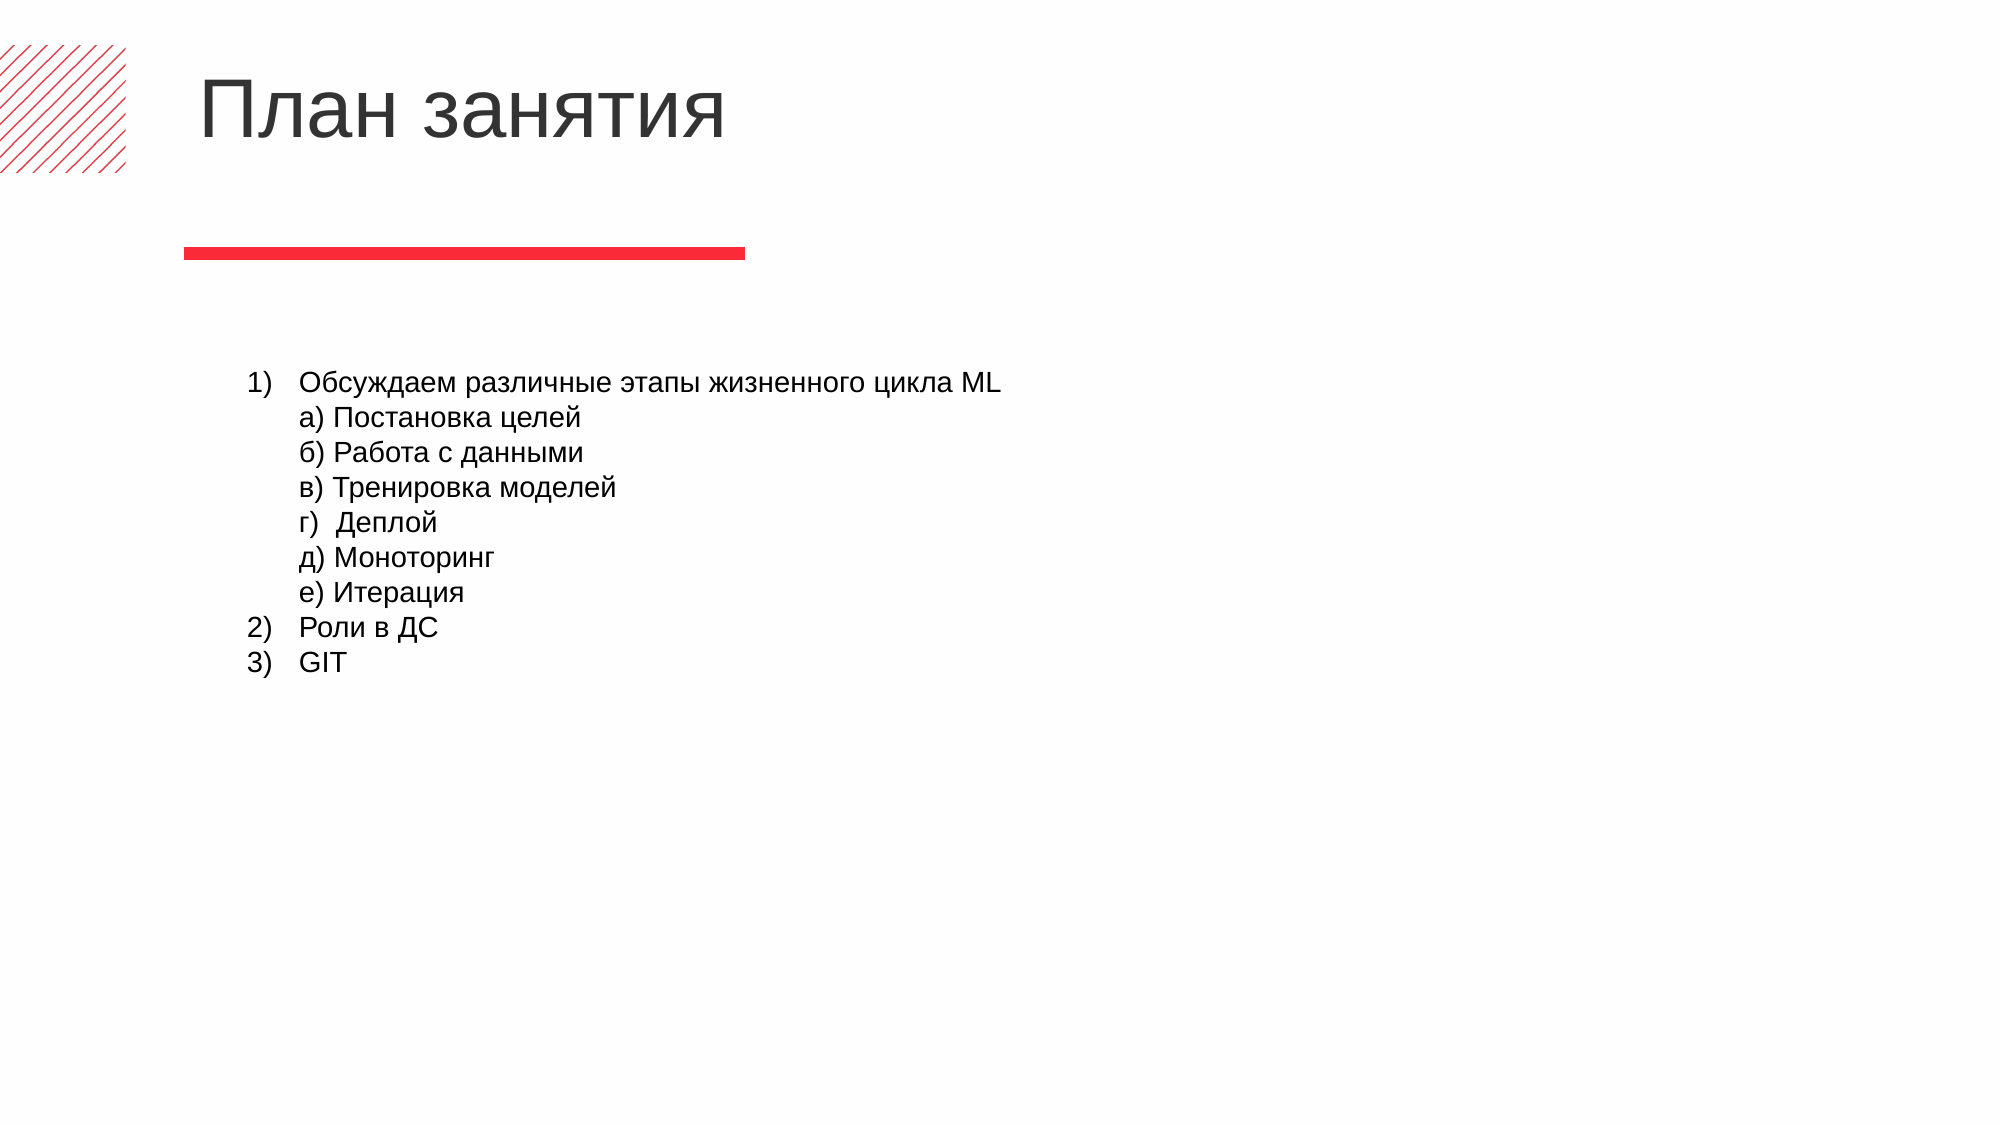

План занятия
Обсуждаем различные этапы жизненного цикла ML
а) Постановка целей
б) Работа с данными
в) Тренировка моделей
г)  Деплой
д) Моноторинг
е) Итерация
Роли в ДС
GIT